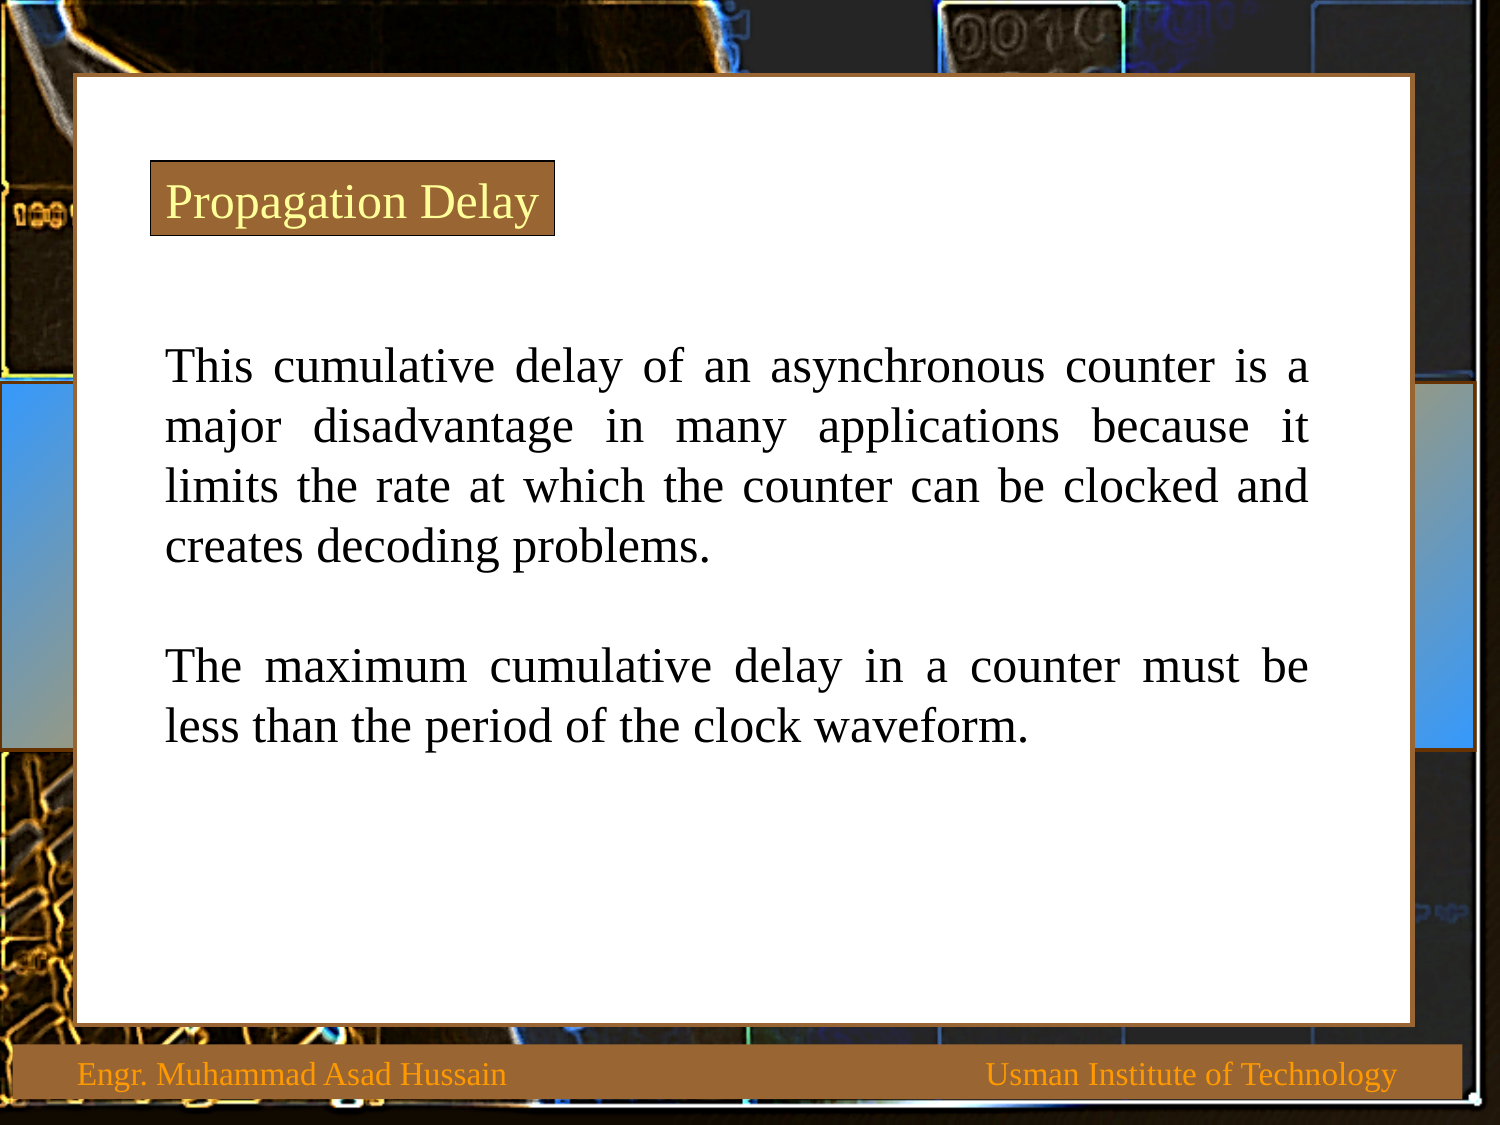

Propagation Delay
This cumulative delay of an asynchronous counter is a major disadvantage in many applications because it limits the rate at which the counter can be clocked and creates decoding problems.

The maximum cumulative delay in a counter must be less than the period of the clock waveform.

      Engr. Muhammad Asad Hussain                                                          Usman Institute of Technology